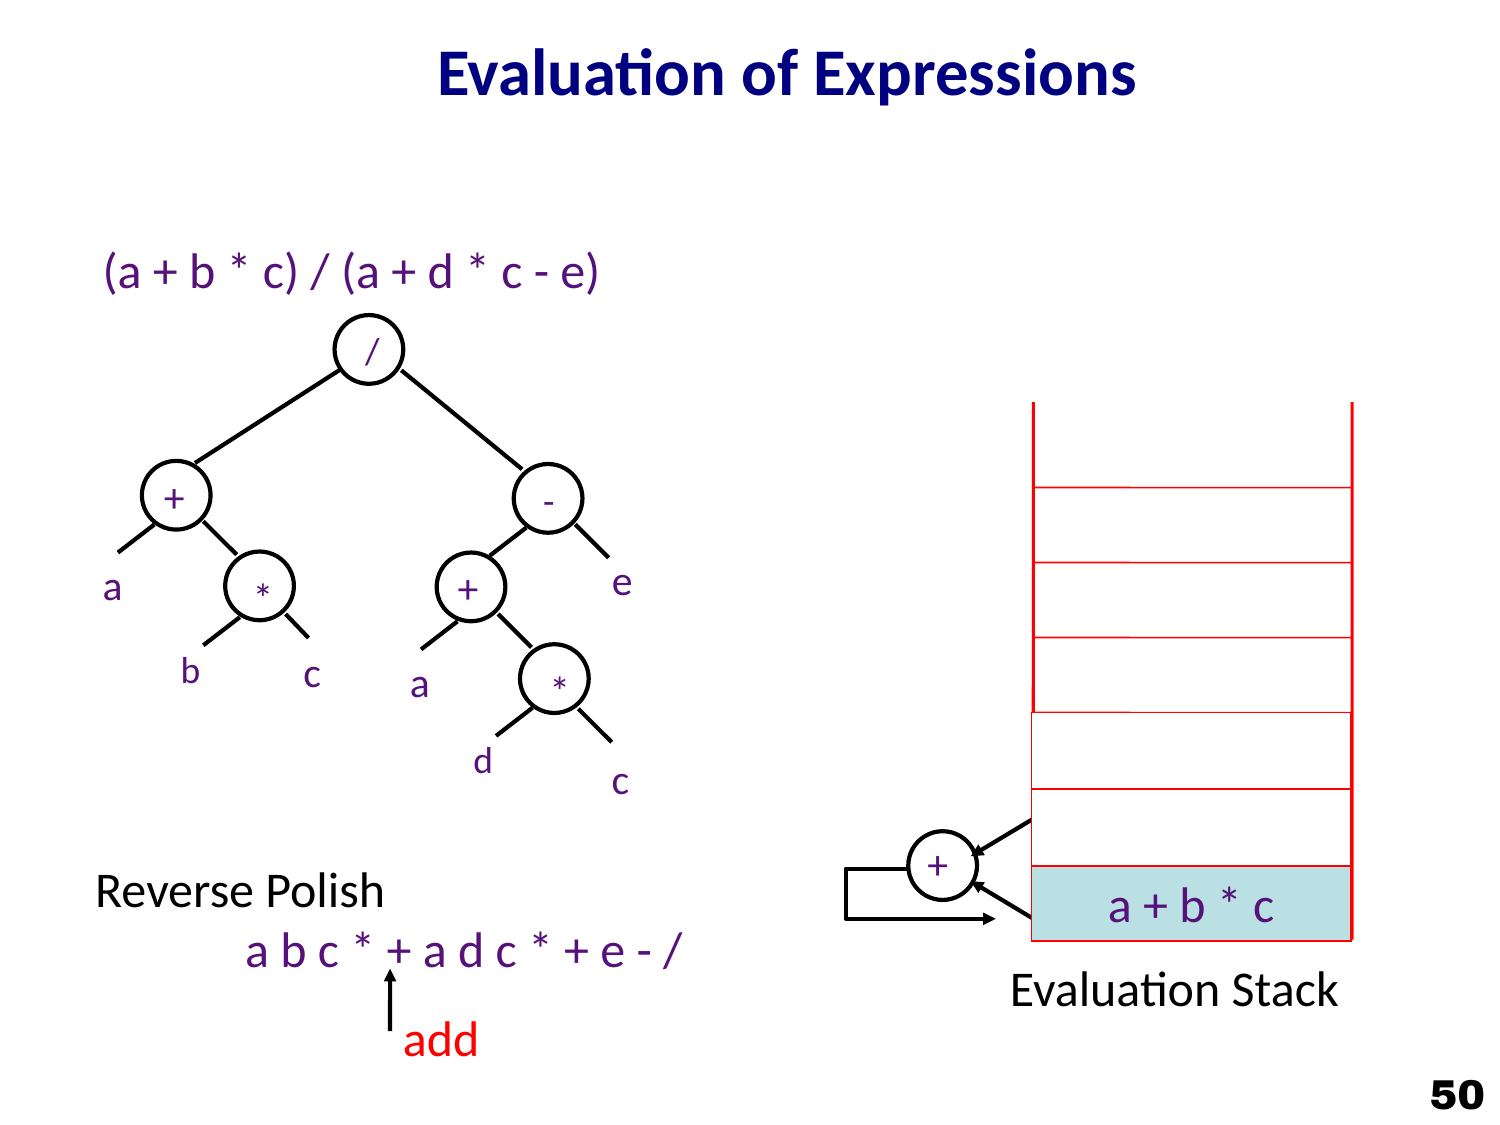

# Evaluation of Expressions
(a + b * c) / (a + d * c - e)

/

+

-

e
a

+
*

b
c

a
*

d
c

Evaluation Stack

b * c

a + b * c

+

Reverse Polish
	a b c * + a d c * + e - /
a

add
50